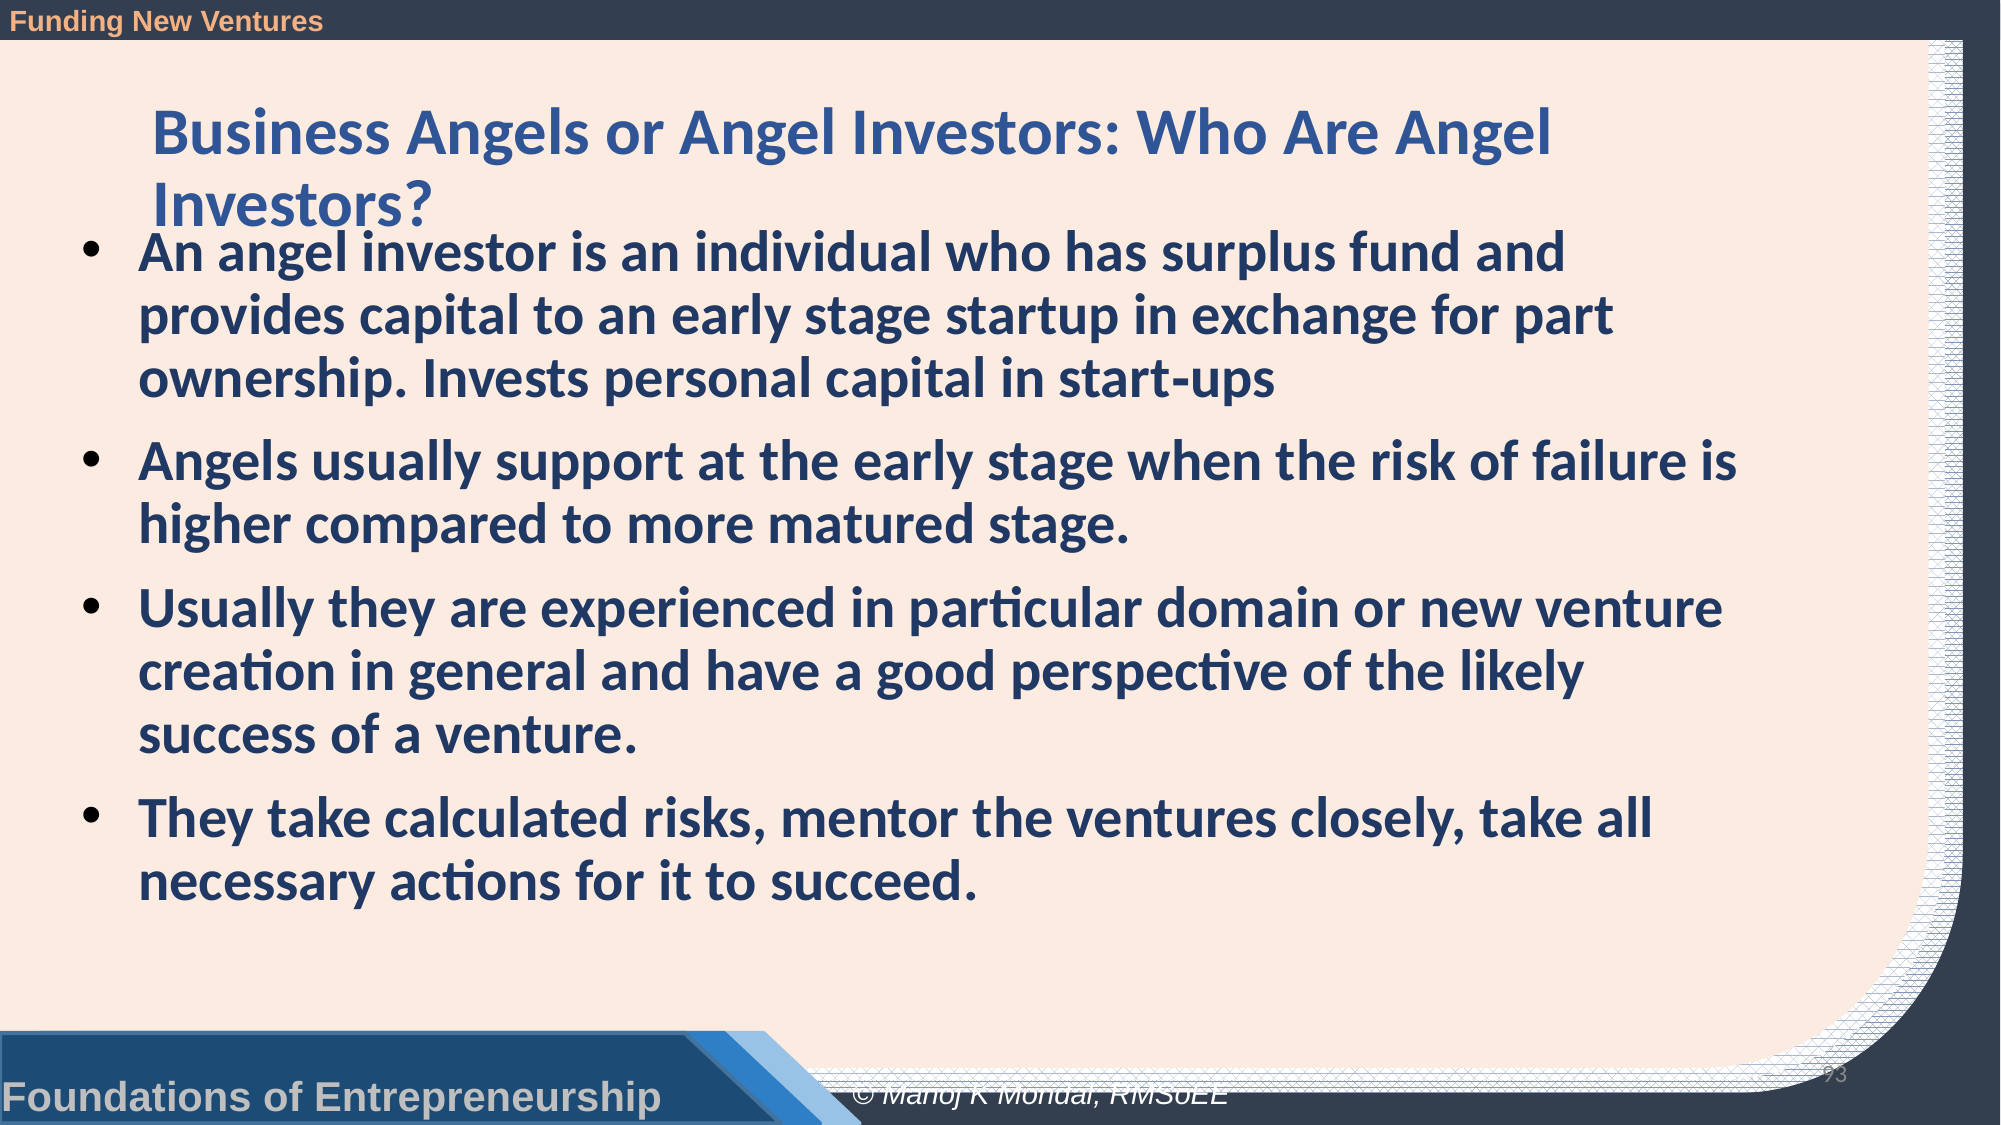

# Business Angels or Angel Investors: Who Are Angel Investors?
An angel investor is an individual who has surplus fund and provides capital to an early stage startup in exchange for part ownership. Invests personal capital in start‐ups
Angels usually support at the early stage when the risk of failure is higher compared to more matured stage.
Usually they are experienced in particular domain or new venture creation in general and have a good perspective of the likely success of a venture.
They take calculated risks, mentor the ventures closely, take all necessary actions for it to succeed.
93